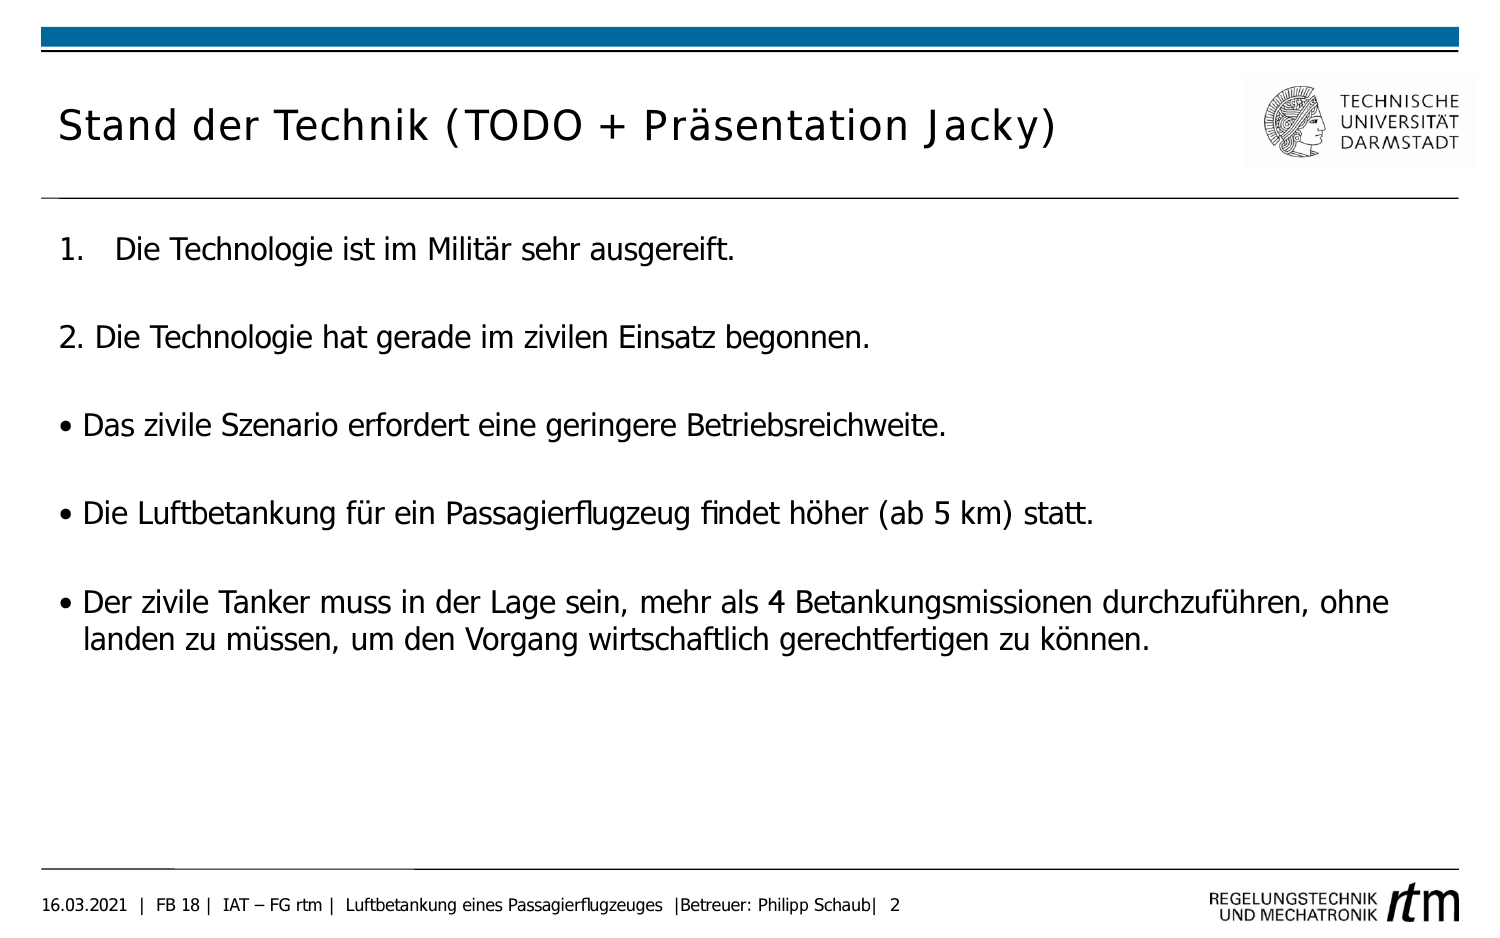

# Stand der Technik (TODO + Präsentation Jacky)
Die Technologie ist im Militär sehr ausgereift.

2. Die Technologie hat gerade im zivilen Einsatz begonnen.

• Das zivile Szenario erfordert eine geringere Betriebsreichweite.

• Die Luftbetankung für ein Passagierflugzeug findet höher (ab 5 km) statt.

• Der zivile Tanker muss in der Lage sein, mehr als 4 Betankungsmissionen durchzuführen, ohne landen zu müssen, um den Vorgang wirtschaftlich gerechtfertigen zu können.